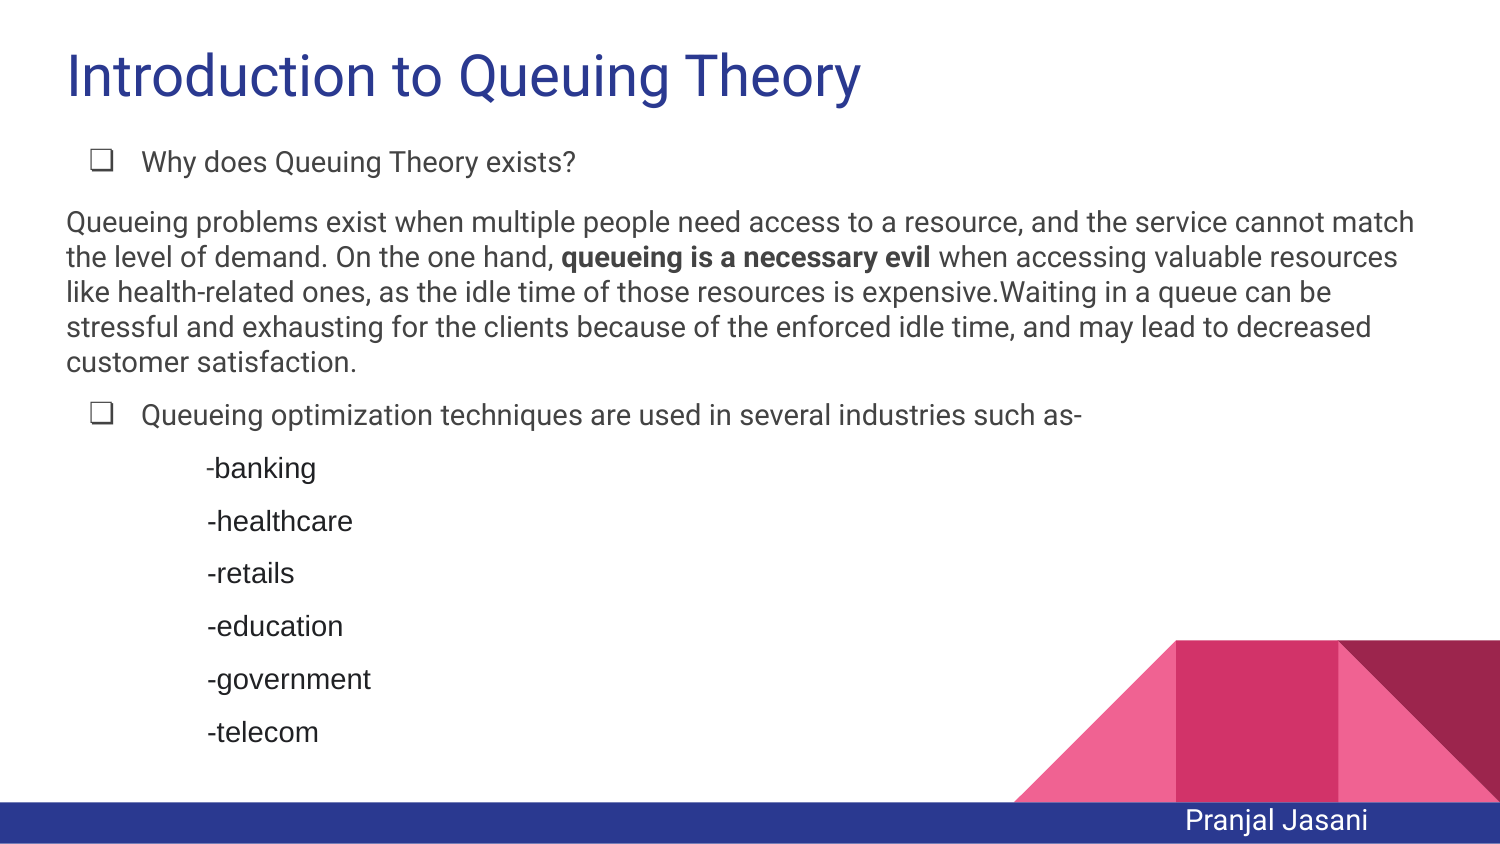

# Introduction to Queuing Theory
Why does Queuing Theory exists?
Queueing problems exist when multiple people need access to a resource, and the service cannot match the level of demand. On the one hand, queueing is a necessary evil when accessing valuable resources like health-related ones, as the idle time of those resources is expensive.Waiting in a queue can be stressful and exhausting for the clients because of the enforced idle time, and may lead to decreased customer satisfaction.
Queueing optimization techniques are used in several industries such as-
         -banking
        -healthcare
        -retails
        -education
        -government
        -telecom

Pranjal Jasani